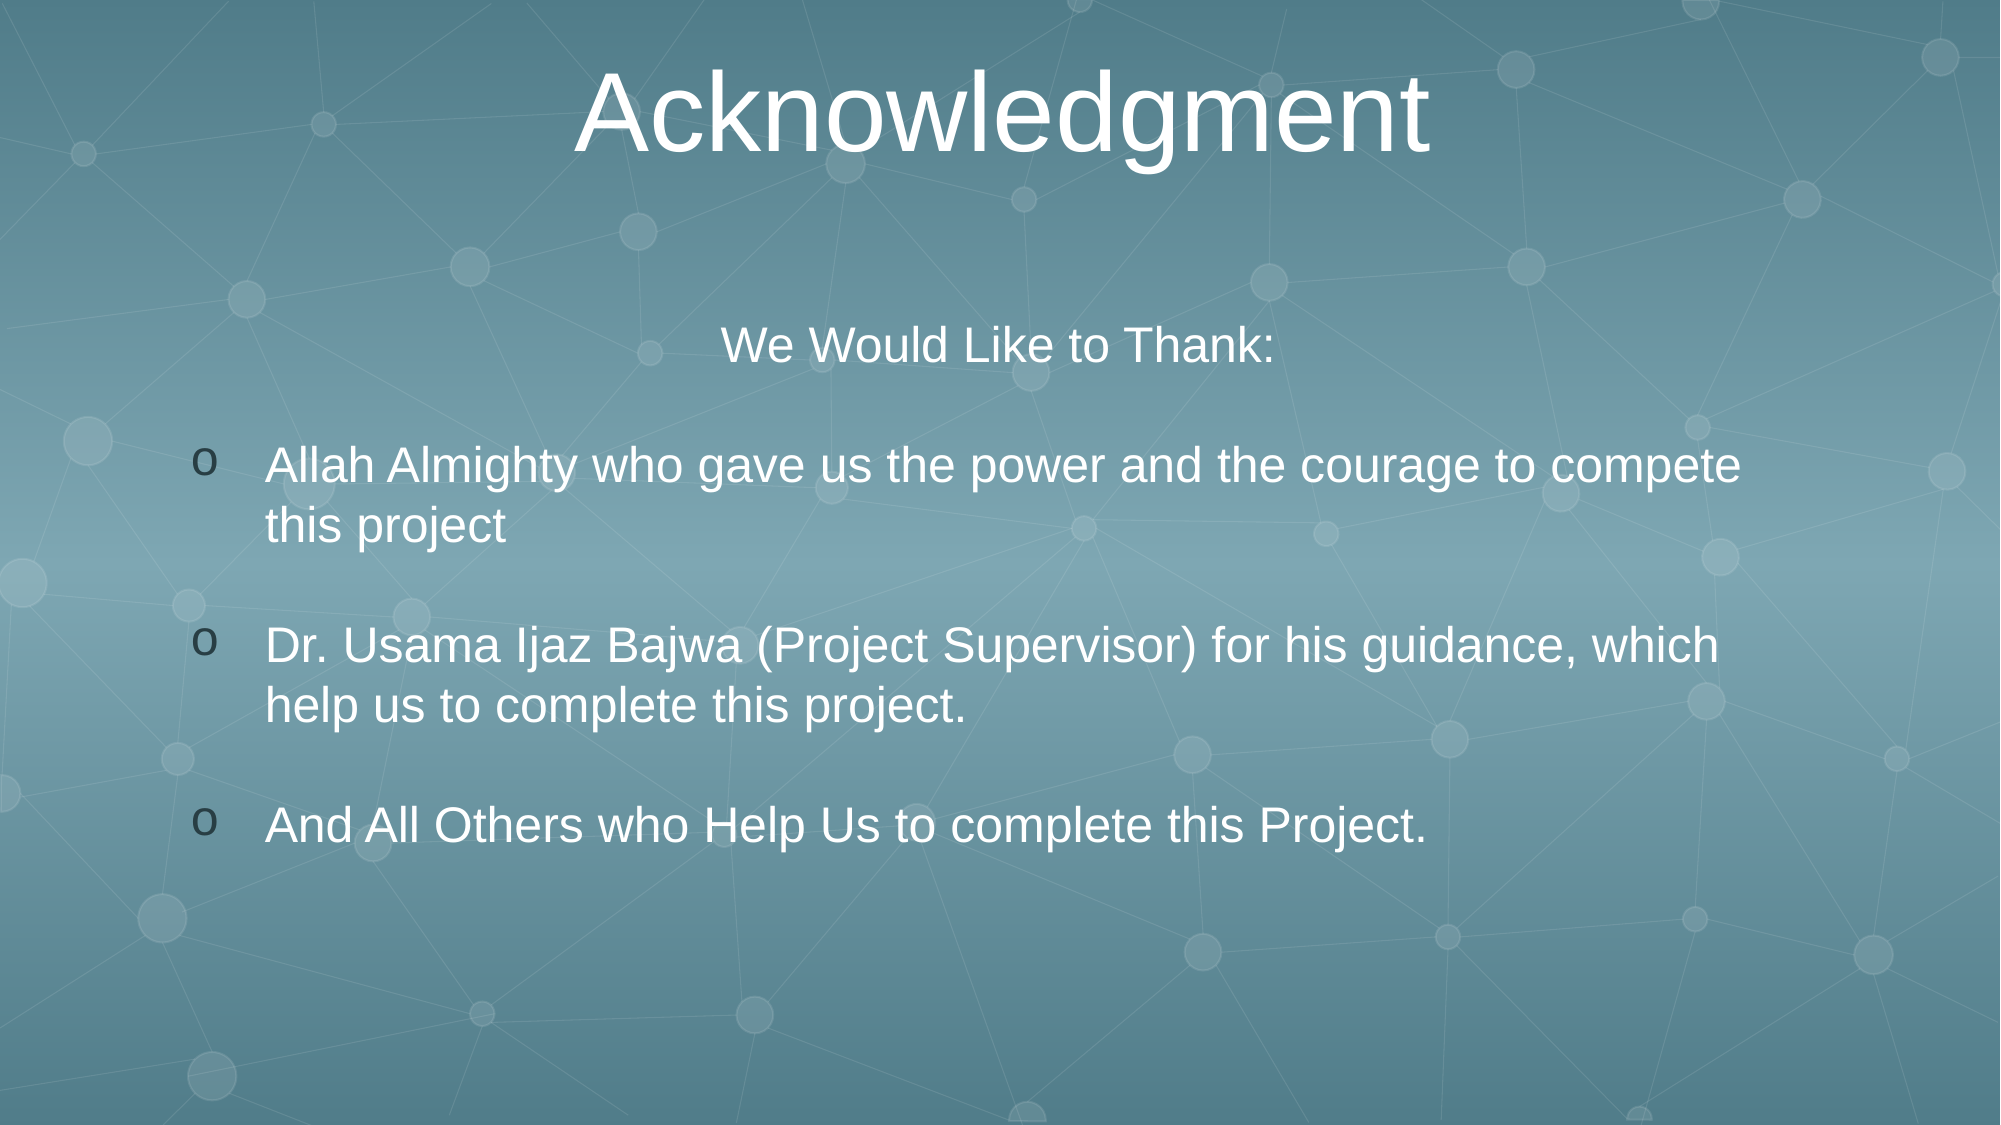

Acknowledgment
We Would Like to Thank:

Allah Almighty who gave us the power and the courage to compete this project

Dr. Usama Ijaz Bajwa (Project Supervisor) for his guidance, which help us to complete this project.

And All Others who Help Us to complete this Project.